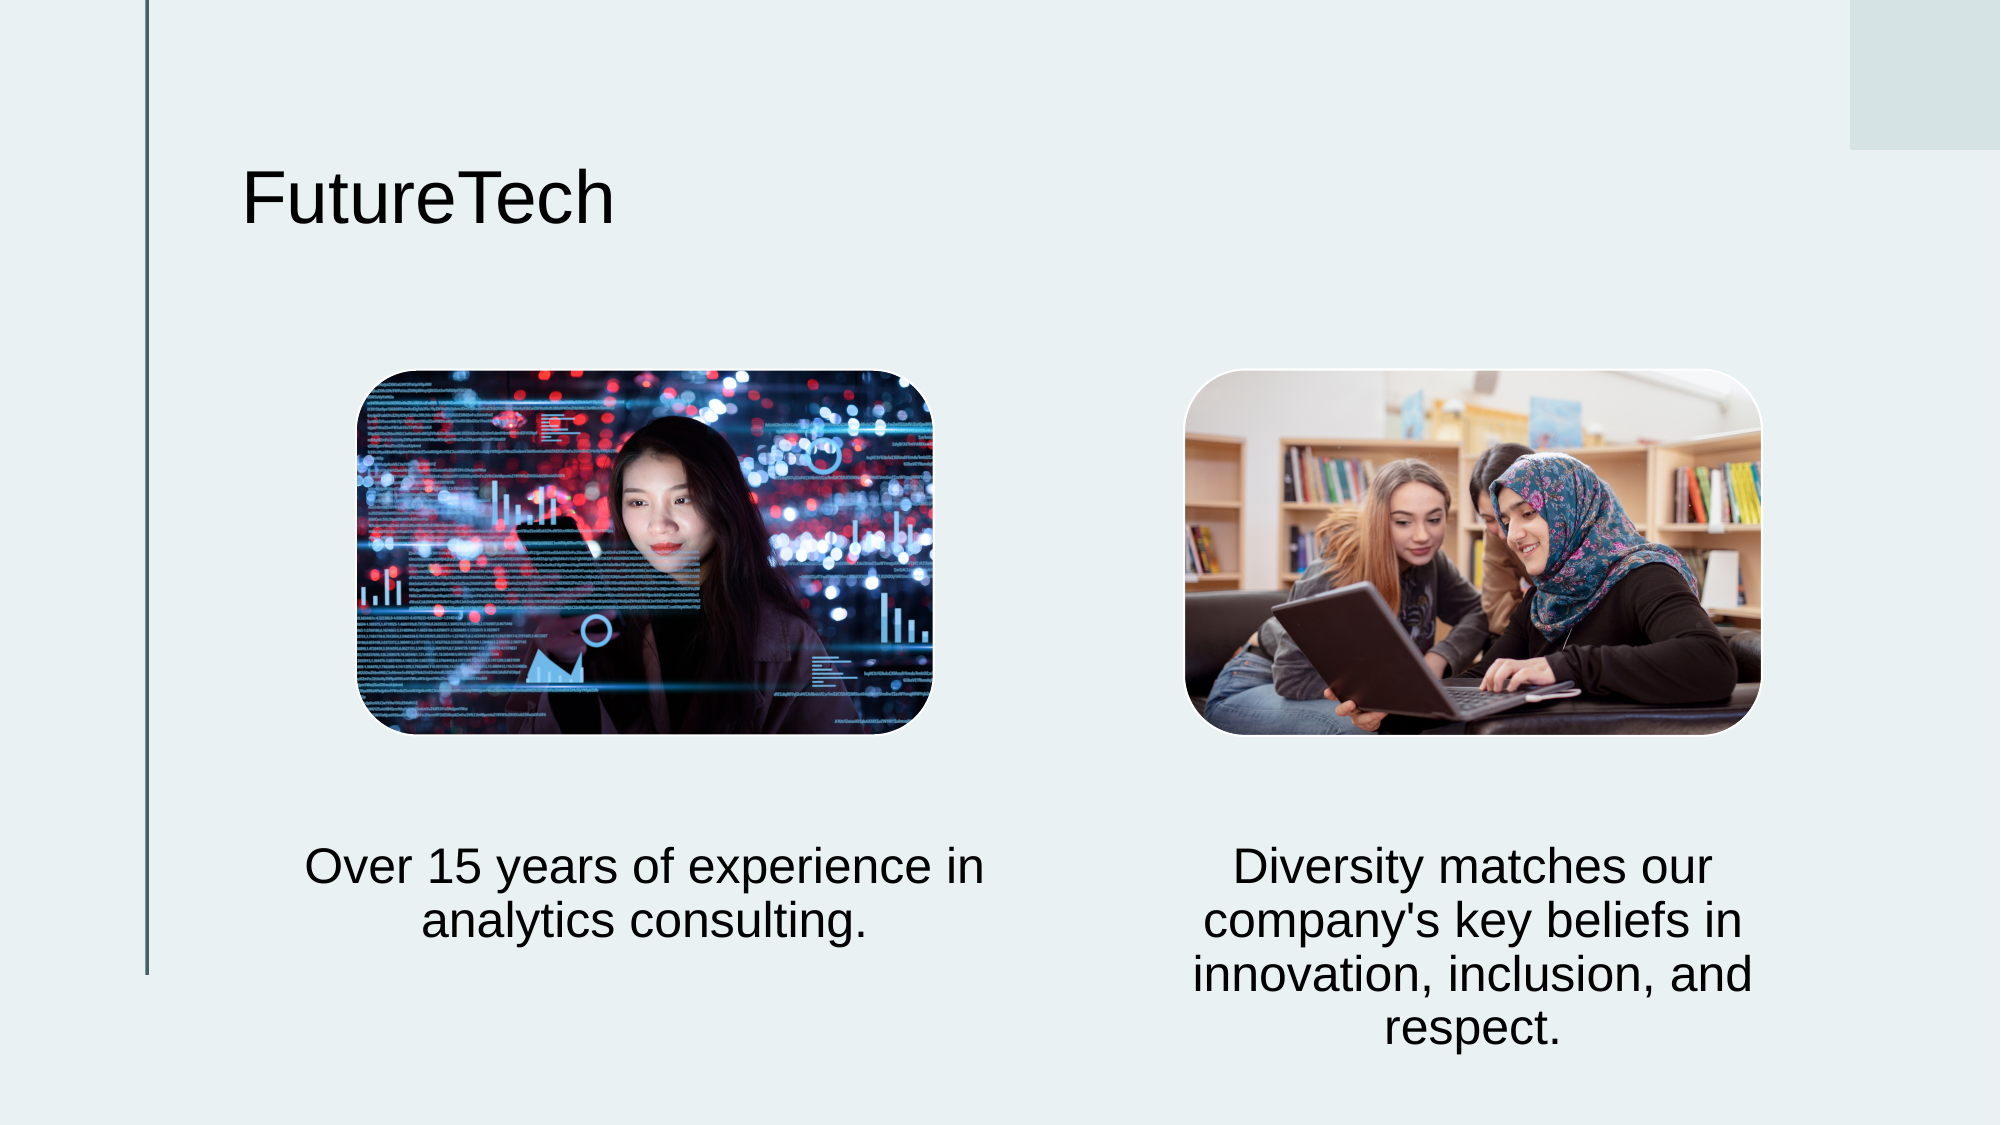

# FutureTech

Diversity matches our company's key beliefs in innovation, inclusion, and respect.

Over 15 years of experience in analytics consulting.